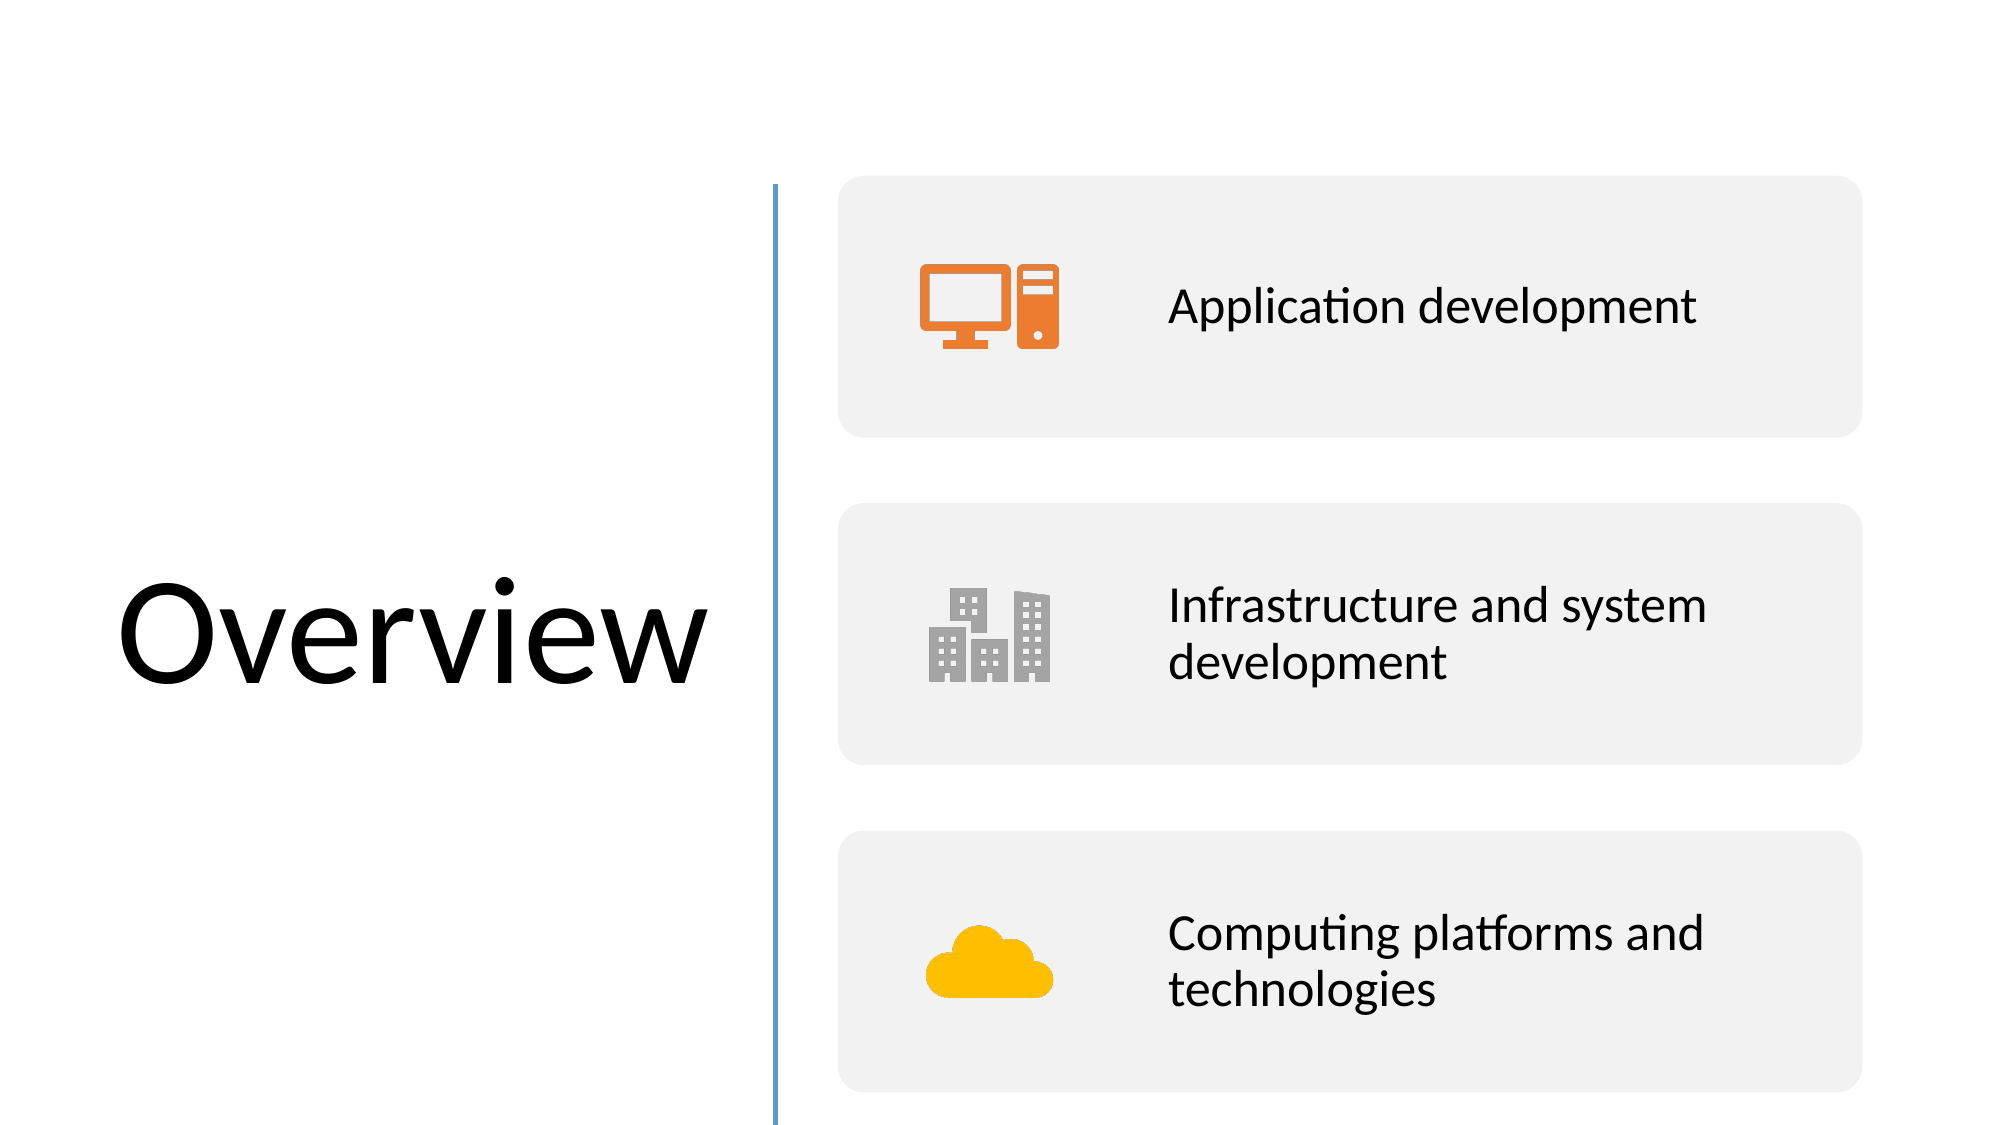

# Overview
Application development
Infrastructure and system development
Computing platforms and technologies